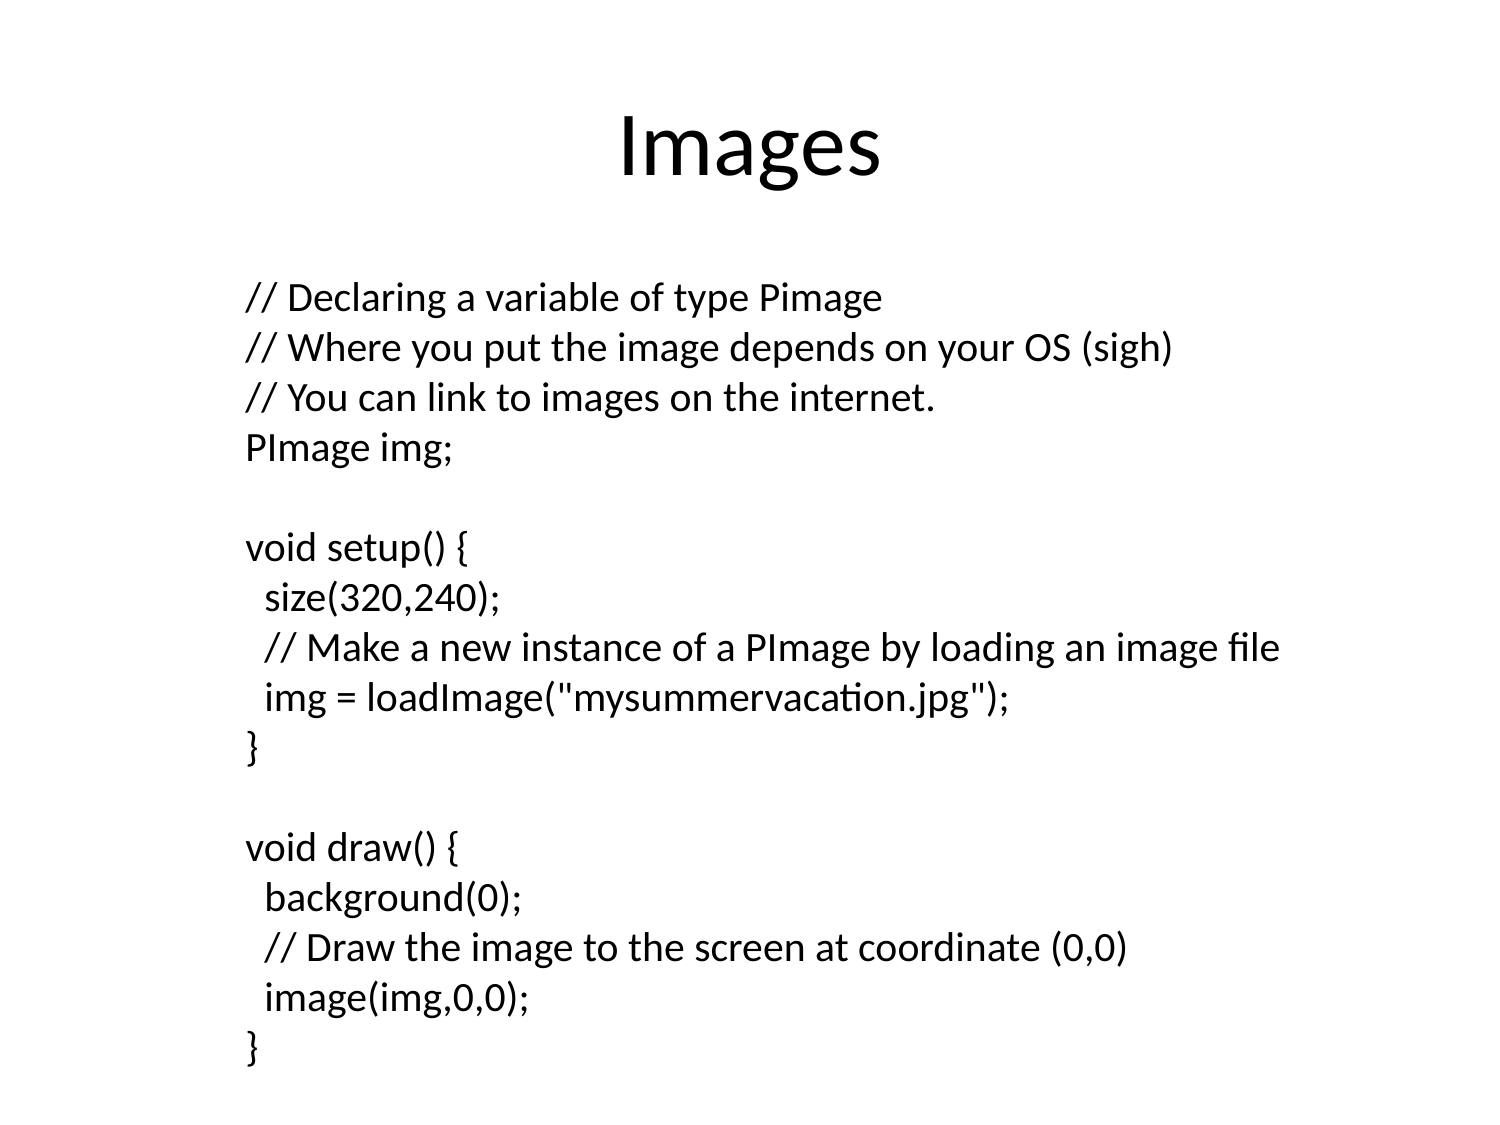

# Images
// Declaring a variable of type Pimage
// Where you put the image depends on your OS (sigh)
// You can link to images on the internet.
PImage img;

void setup() {
  size(320,240);
  // Make a new instance of a PImage by loading an image file
  img = loadImage("mysummervacation.jpg");
}

void draw() {
  background(0);
  // Draw the image to the screen at coordinate (0,0)
  image(img,0,0);
}